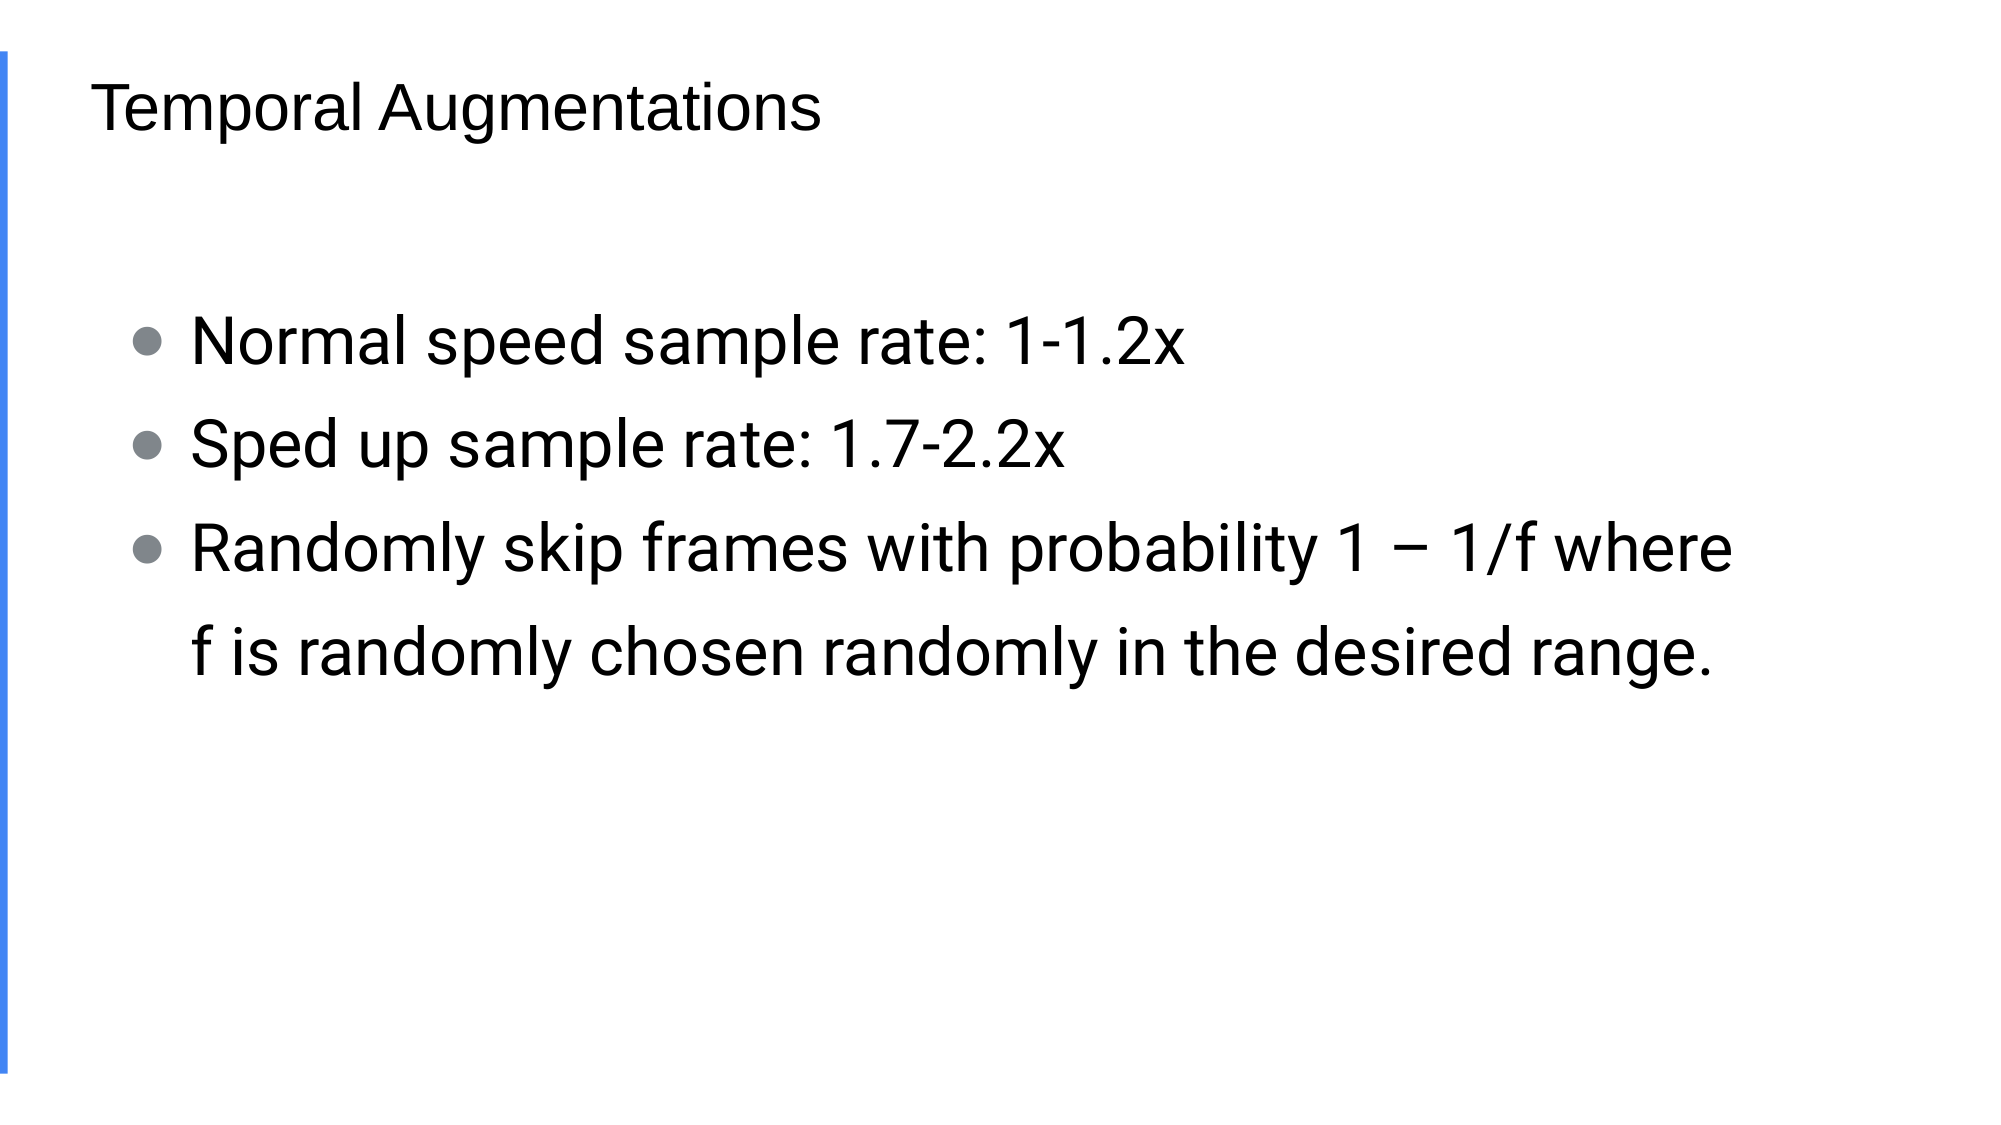

# Temporal Augmentations
Normal speed sample rate: 1-1.2x
Sped up sample rate: 1.7-2.2x
Randomly skip frames with probability 1 – 1/f where f is randomly chosen randomly in the desired range.